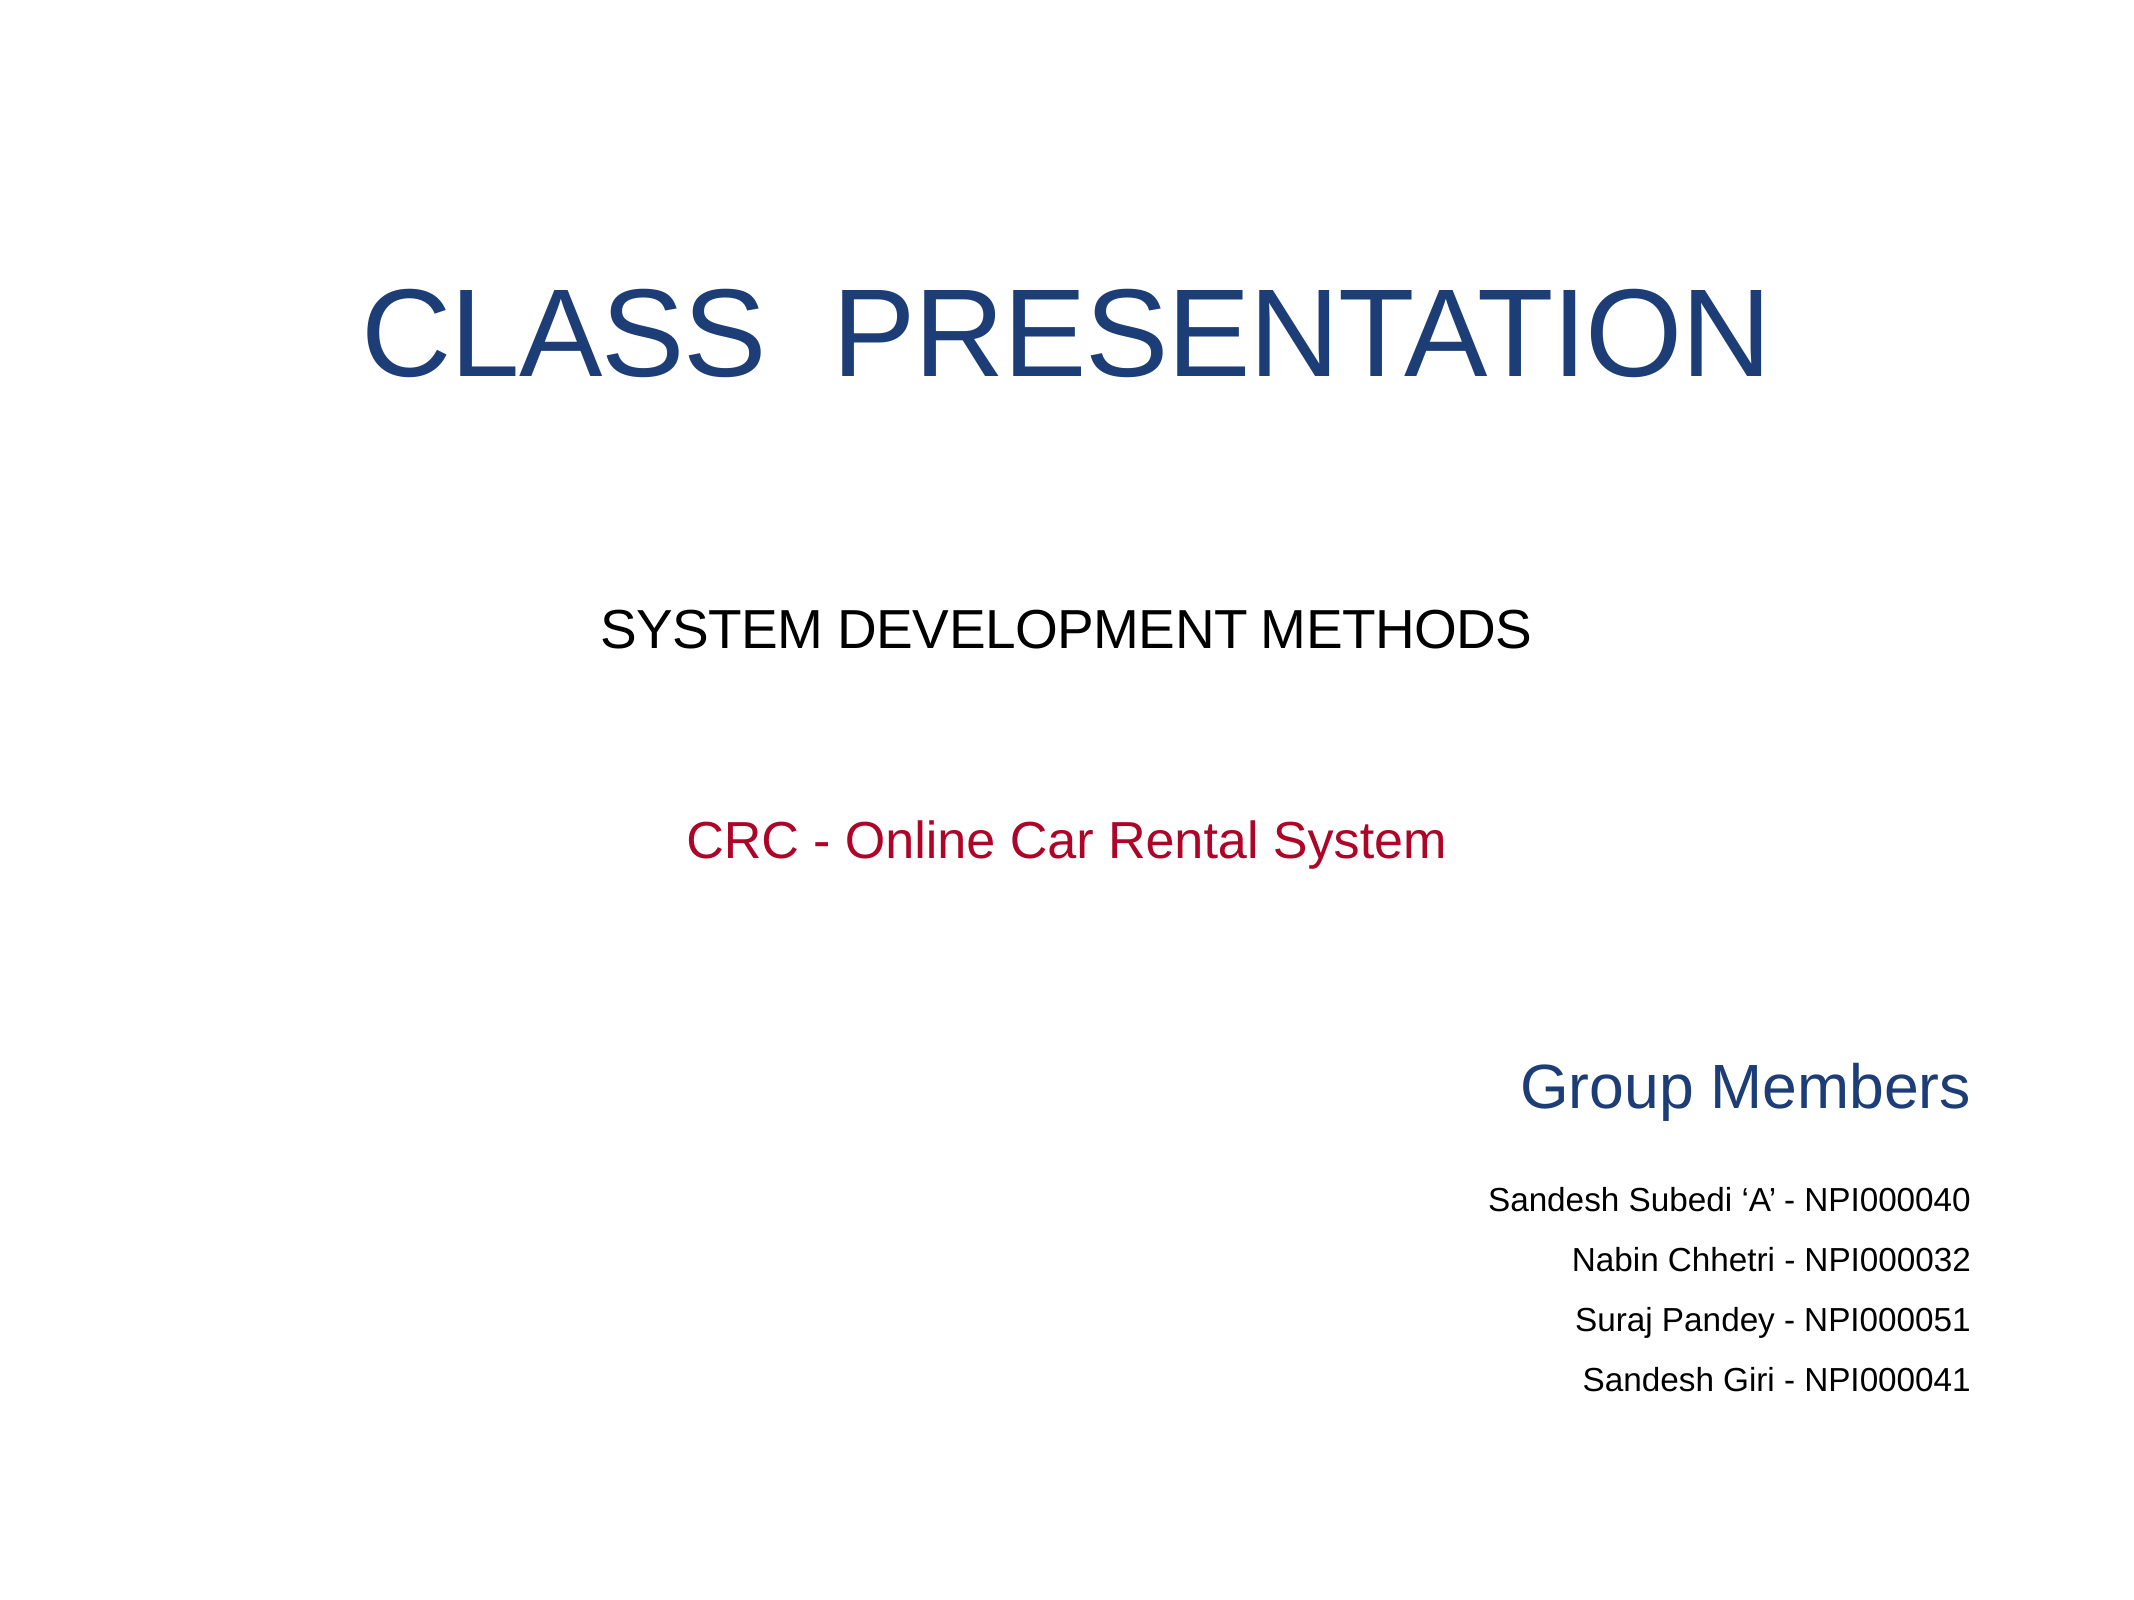

# CLASS  PRESENTATION
SYSTEM DEVELOPMENT METHODS
CRC - Online Car Rental System
Group Members

Sandesh Subedi ‘A’ - NPI000040
Nabin Chhetri - NPI000032
Suraj Pandey - NPI000051
Sandesh Giri - NPI000041